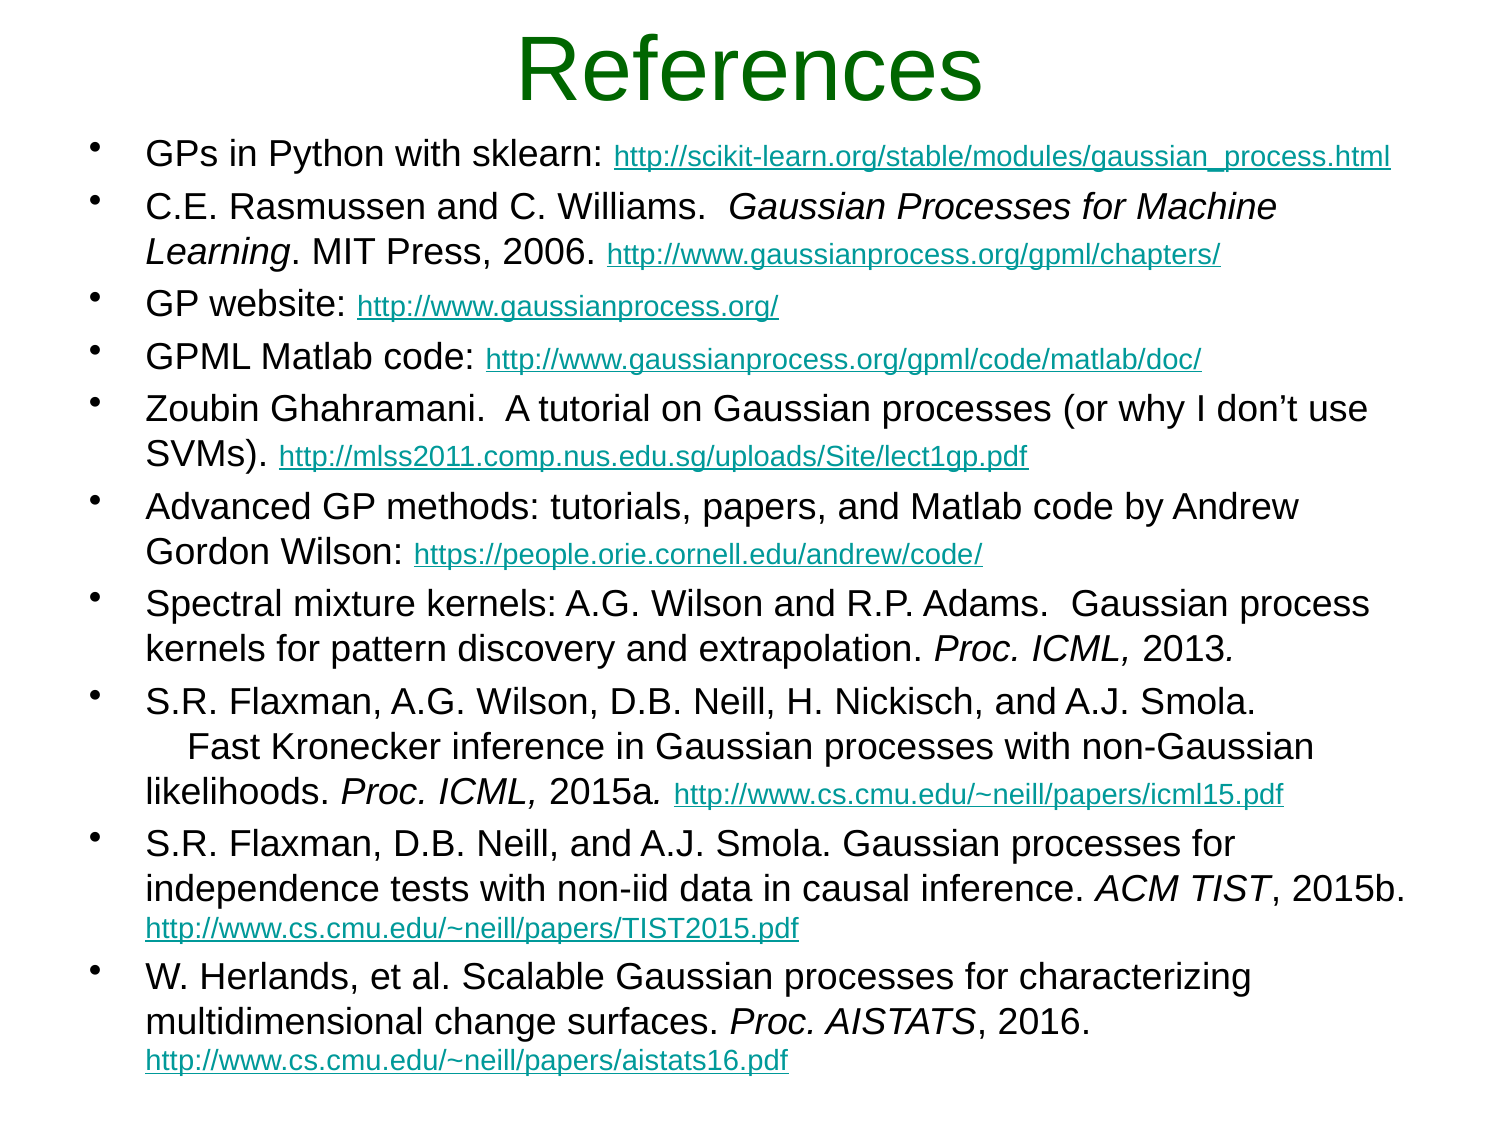

References
GPs in Python with sklearn: http://scikit-learn.org/stable/modules/gaussian_process.html
C.E. Rasmussen and C. Williams.  Gaussian Processes for Machine Learning. MIT Press, 2006. http://www.gaussianprocess.org/gpml/chapters/
GP website: http://www.gaussianprocess.org/
GPML Matlab code: http://www.gaussianprocess.org/gpml/code/matlab/doc/
Zoubin Ghahramani.  A tutorial on Gaussian processes (or why I don’t use SVMs). http://mlss2011.comp.nus.edu.sg/uploads/Site/lect1gp.pdf
Advanced GP methods: tutorials, papers, and Matlab code by Andrew Gordon Wilson: https://people.orie.cornell.edu/andrew/code/
Spectral mixture kernels: A.G. Wilson and R.P. Adams.  Gaussian process kernels for pattern discovery and extrapolation. Proc. ICML, 2013.
S.R. Flaxman, A.G. Wilson, D.B. Neill, H. Nickisch, and A.J. Smola.                   Fast Kronecker inference in Gaussian processes with non-Gaussian likelihoods. Proc. ICML, 2015a. http://www.cs.cmu.edu/~neill/papers/icml15.pdf
S.R. Flaxman, D.B. Neill, and A.J. Smola. Gaussian processes for independence tests with non-iid data in causal inference. ACM TIST, 2015b. http://www.cs.cmu.edu/~neill/papers/TIST2015.pdf
W. Herlands, et al. Scalable Gaussian processes for characterizing multidimensional change surfaces. Proc. AISTATS, 2016. http://www.cs.cmu.edu/~neill/papers/aistats16.pdf